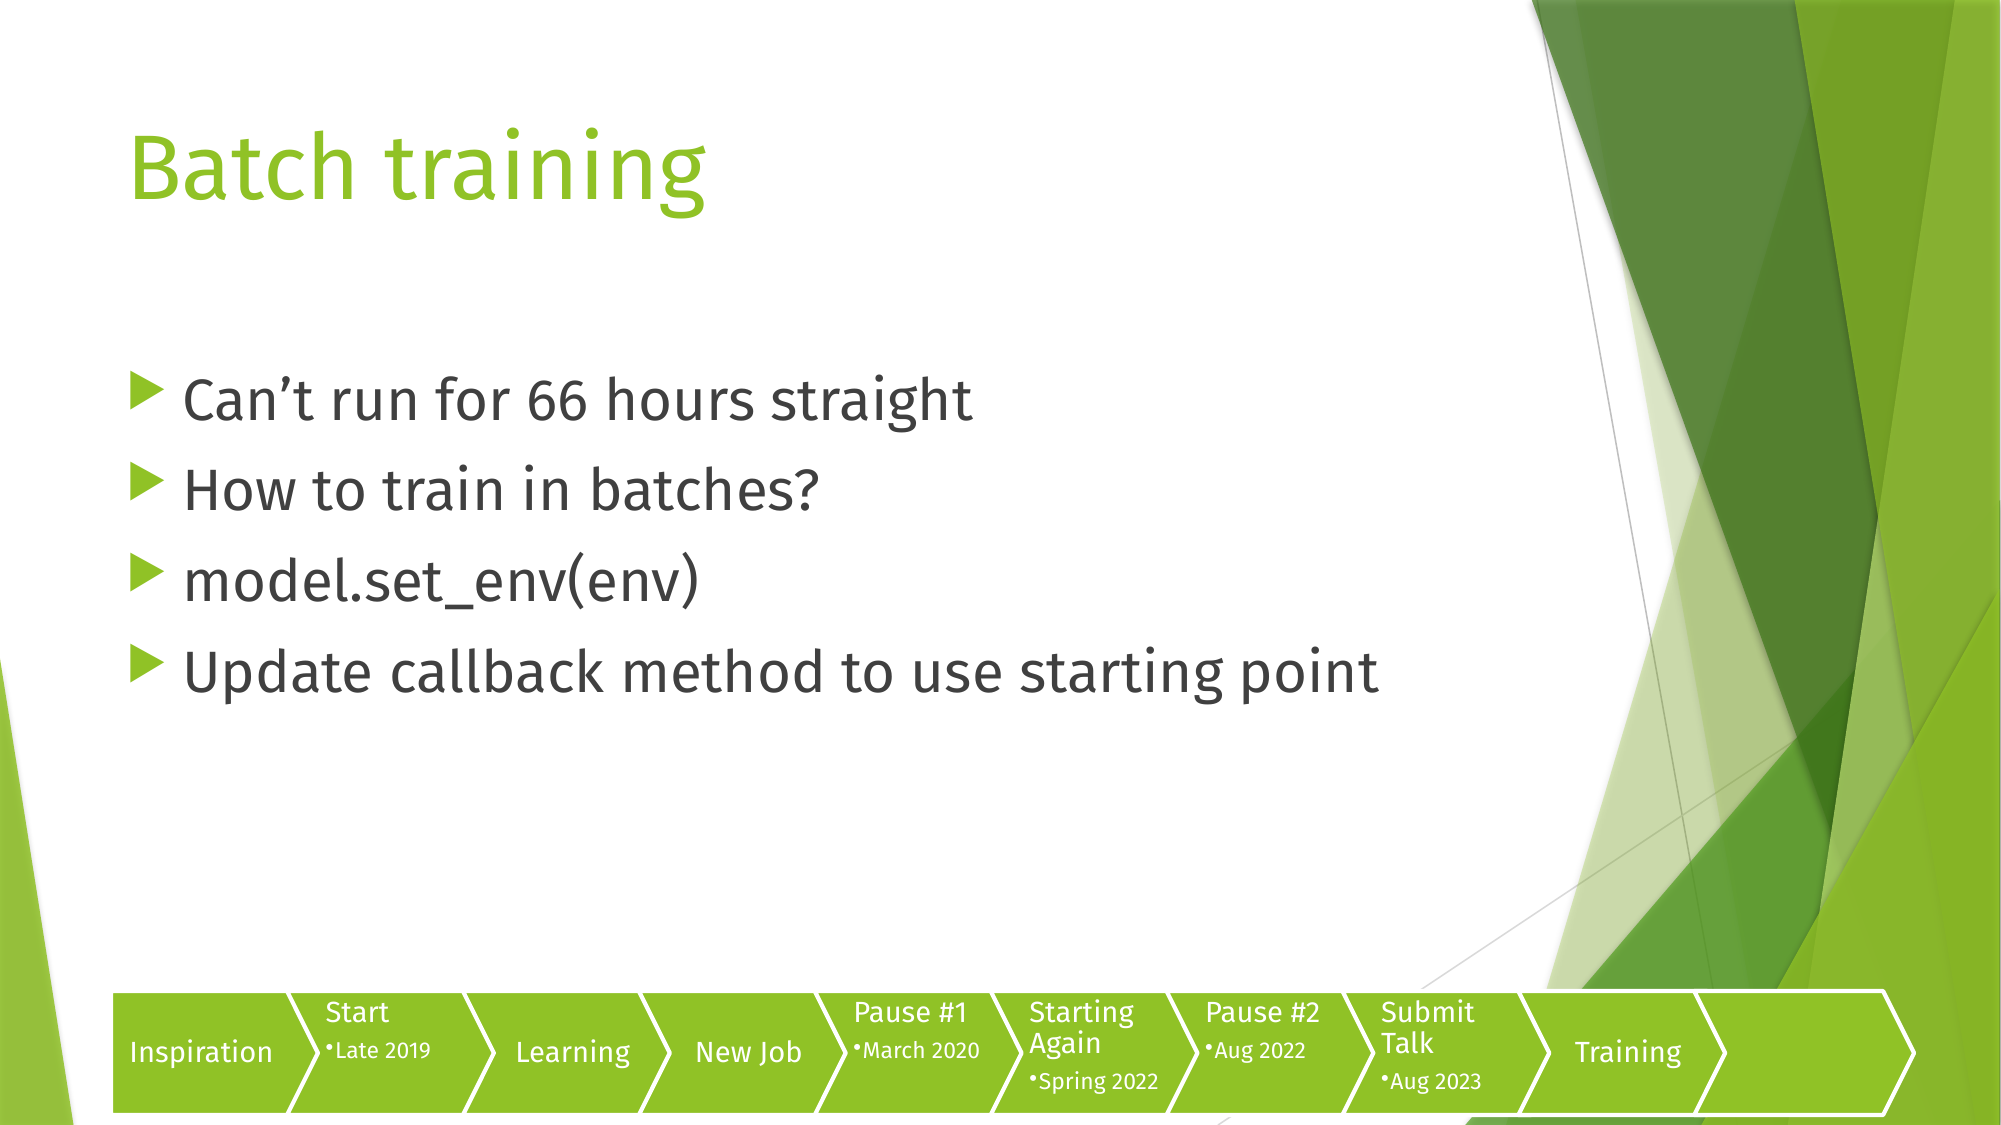

# Batch training
Can’t run for 66 hours straight
How to train in batches?
model.set_env(env)
Update callback method to use starting point
Inspiration
Start
Late 2019
Learning
New Job
Pause #1
March 2020
Starting Again
Spring 2022
Pause #2
Aug 2022
Submit Talk
Aug 2023
Training